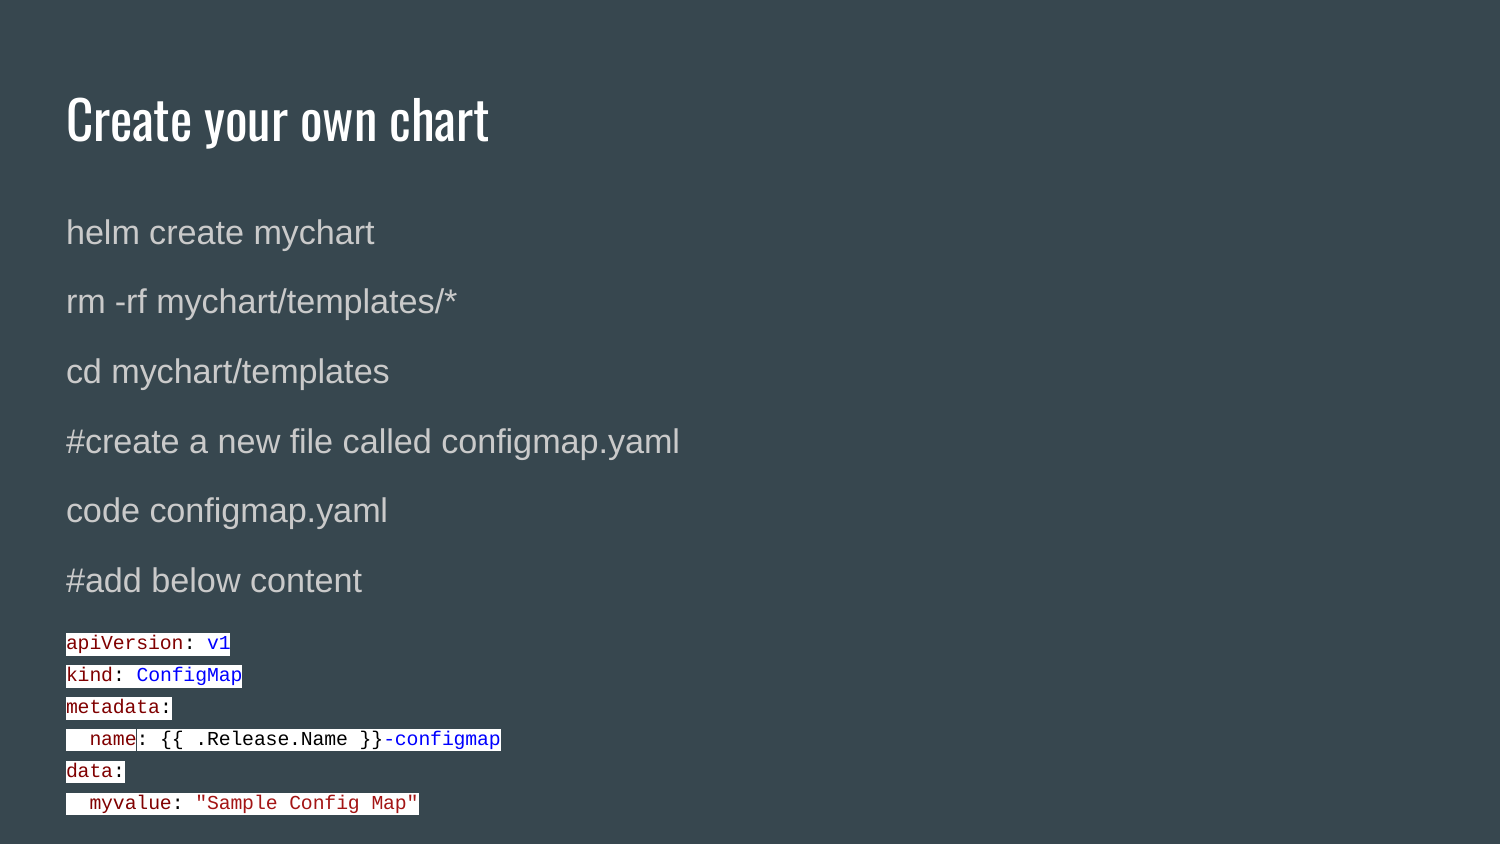

# Create your own chart
helm create mychart
rm -rf mychart/templates/*
cd mychart/templates
#create a new file called configmap.yaml
code configmap.yaml
#add below content
apiVersion: v1
kind: ConfigMap
metadata:
  name: {{ .Release.Name }}-configmap
data:
  myvalue: "Sample Config Map"